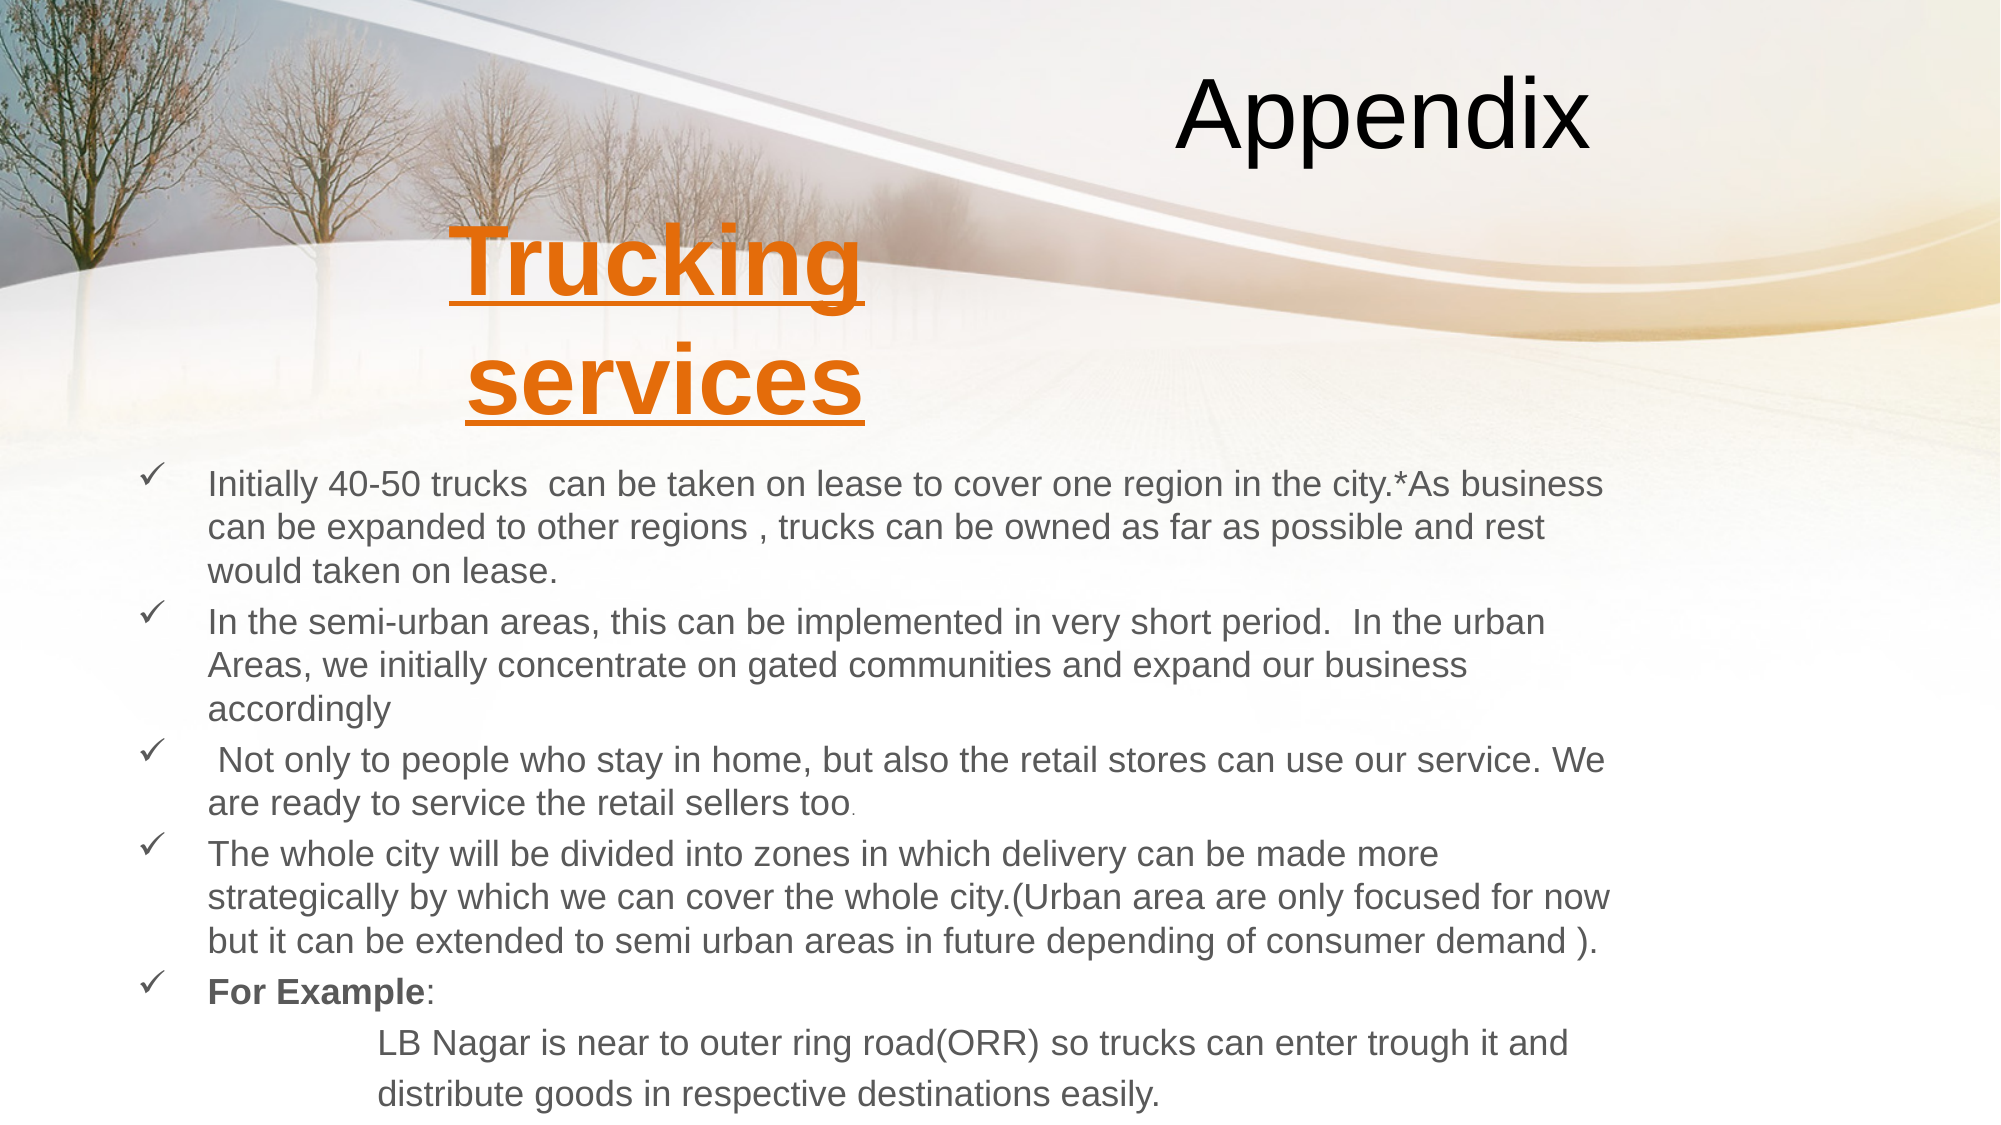

Appendix
# Trucking services
Initially 40-50 trucks  can be taken on lease to cover one region in the city.*As business can be expanded to other regions , trucks can be owned as far as possible and rest would taken on lease.
In the semi-urban areas, this can be implemented in very short period.  In the urban Areas, we initially concentrate on gated communities and expand our business accordingly
 Not only to people who stay in home, but also the retail stores can use our service. We are ready to service the retail sellers too.
The whole city will be divided into zones in which delivery can be made more strategically by which we can cover the whole city.(Urban area are only focused for now but it can be extended to semi urban areas in future depending of consumer demand ).
For Example:
                        LB Nagar is near to outer ring road(ORR)	so trucks can enter trough it and
                        distribute goods in respective destinations easily.